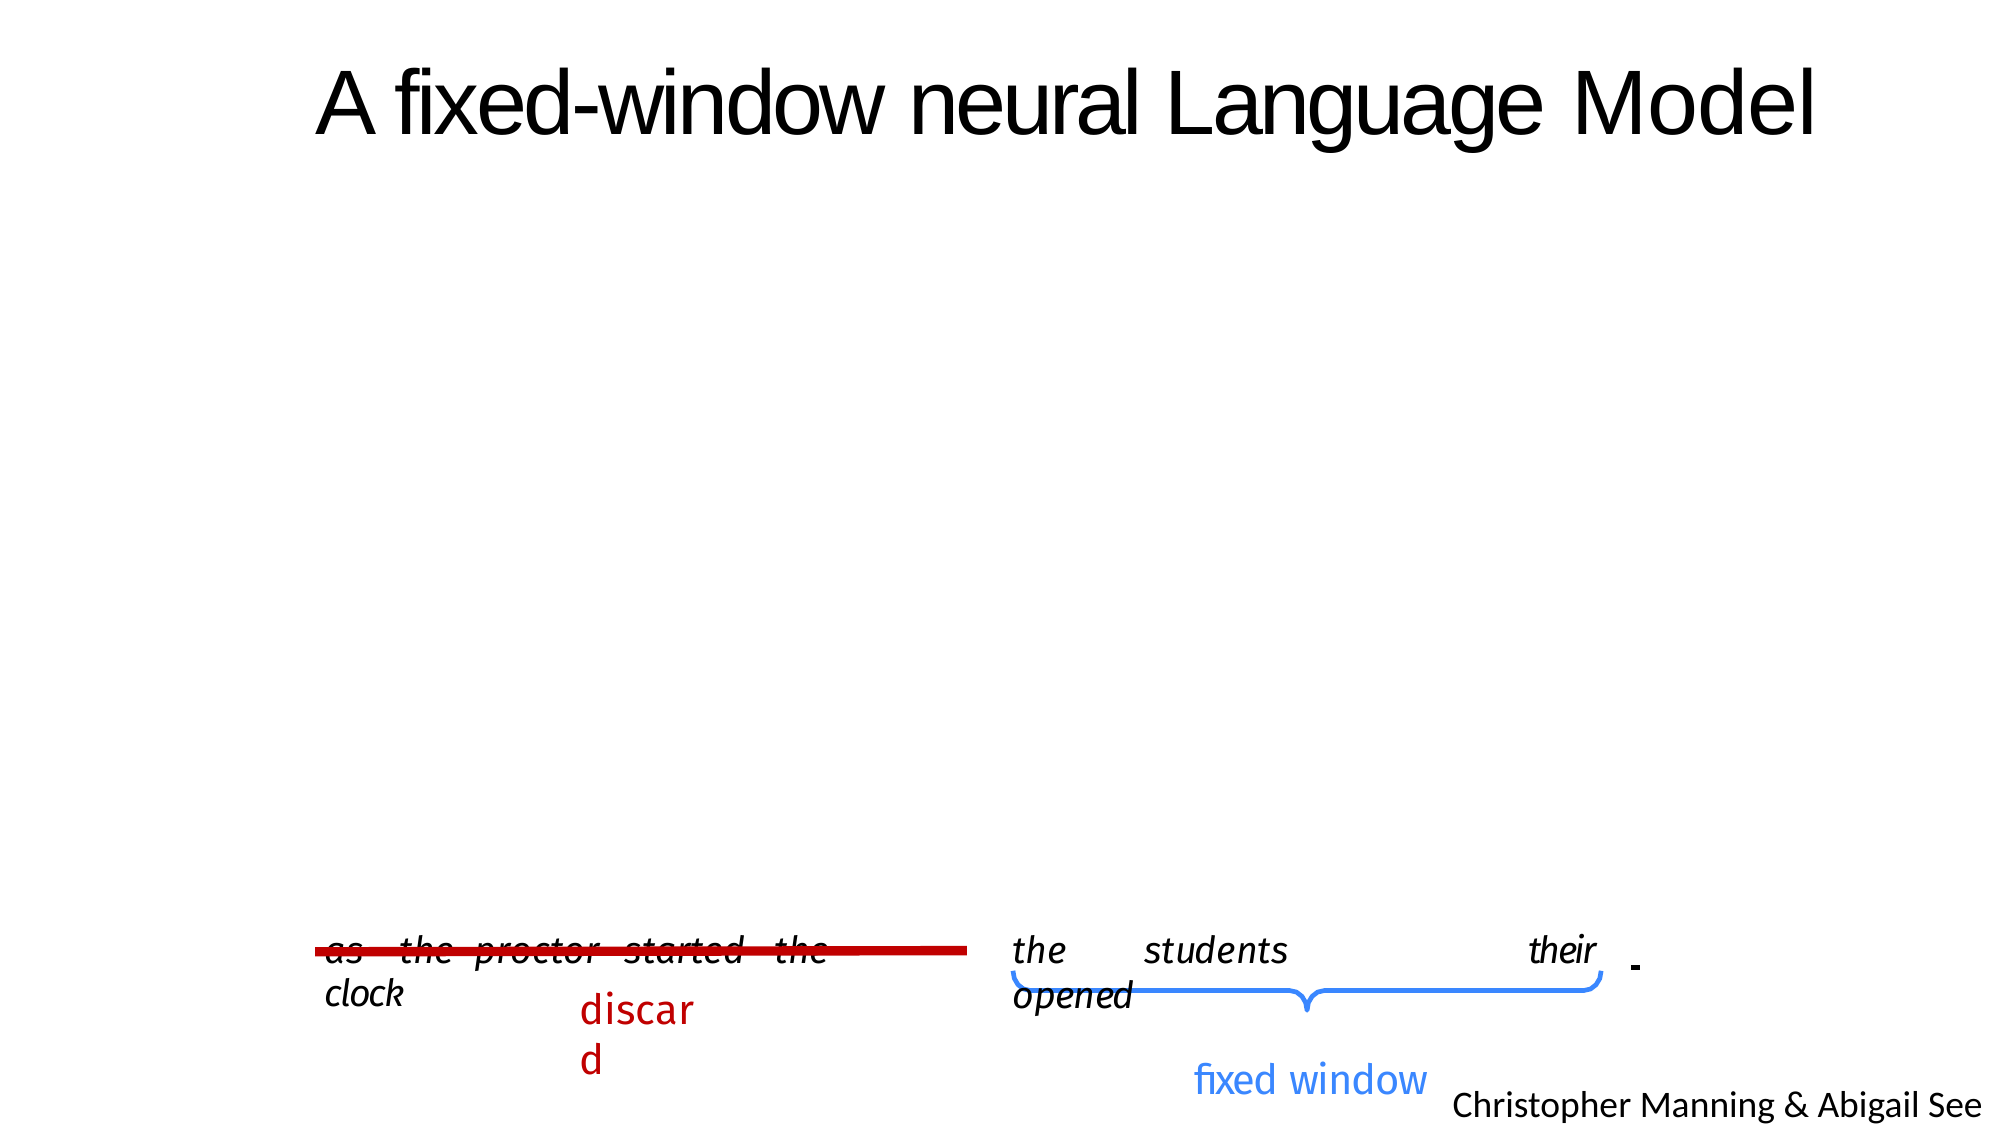

# A fixed-window neural Language Model
the	students	opened
fixed window
their
as	the	proctor	started	the	clock

discard
Christopher Manning & Abigail See